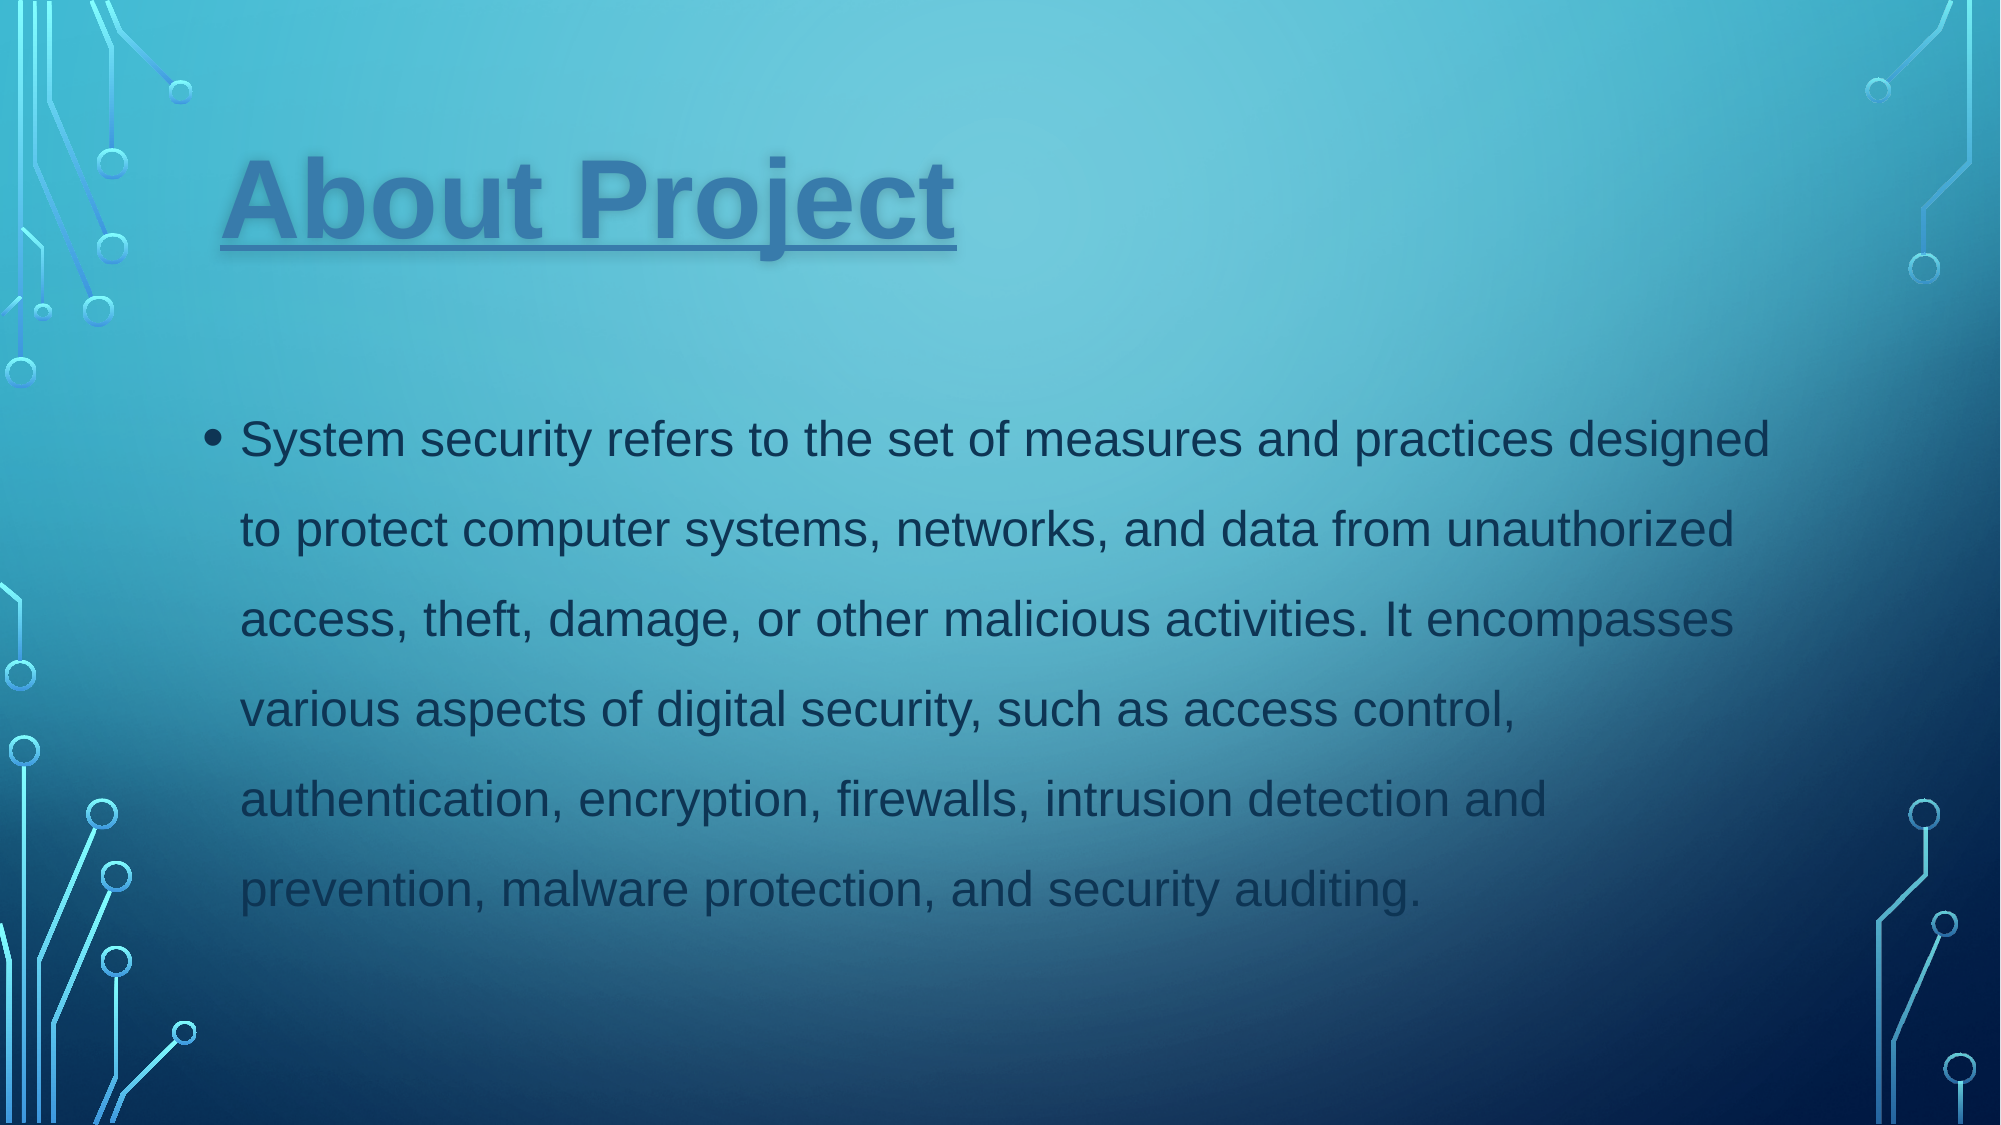

About Project
System security refers to the set of measures and practices designed to protect computer systems, networks, and data from unauthorized access, theft, damage, or other malicious activities. It encompasses various aspects of digital security, such as access control, authentication, encryption, firewalls, intrusion detection and prevention, malware protection, and security auditing.